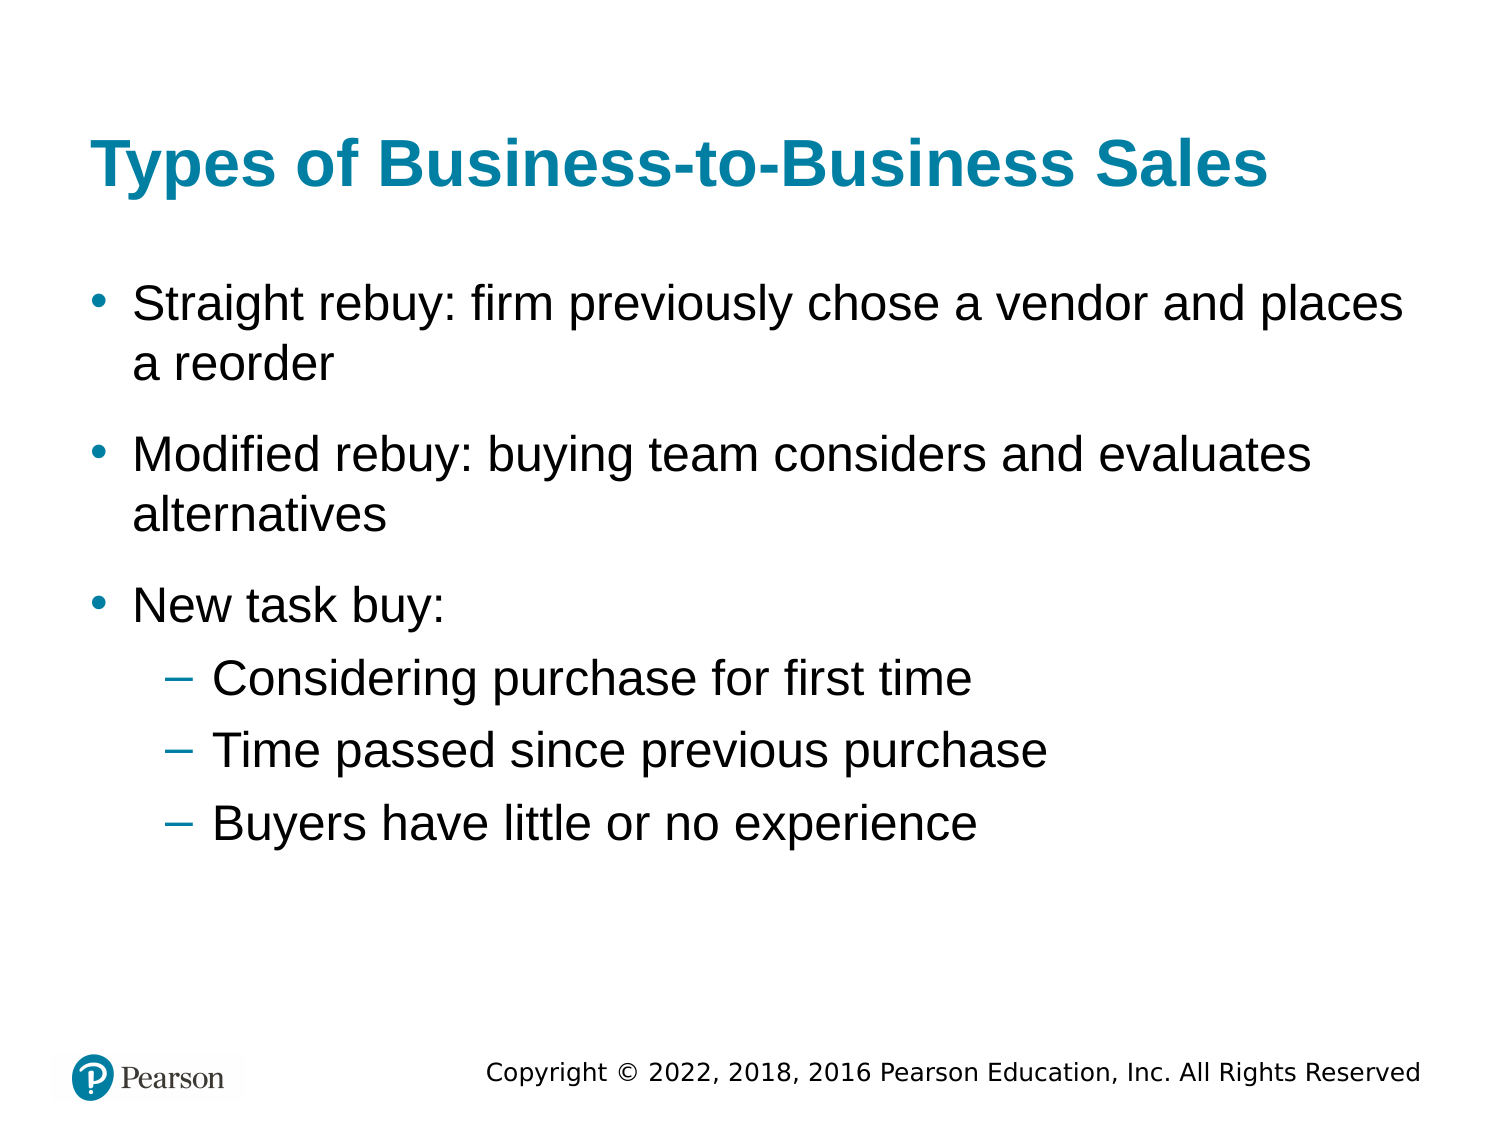

# Types of Business-to-Business Sales
Straight rebuy: firm previously chose a vendor and places a reorder
Modified rebuy: buying team considers and evaluates alternatives
New task buy:
Considering purchase for first time
Time passed since previous purchase
Buyers have little or no experience